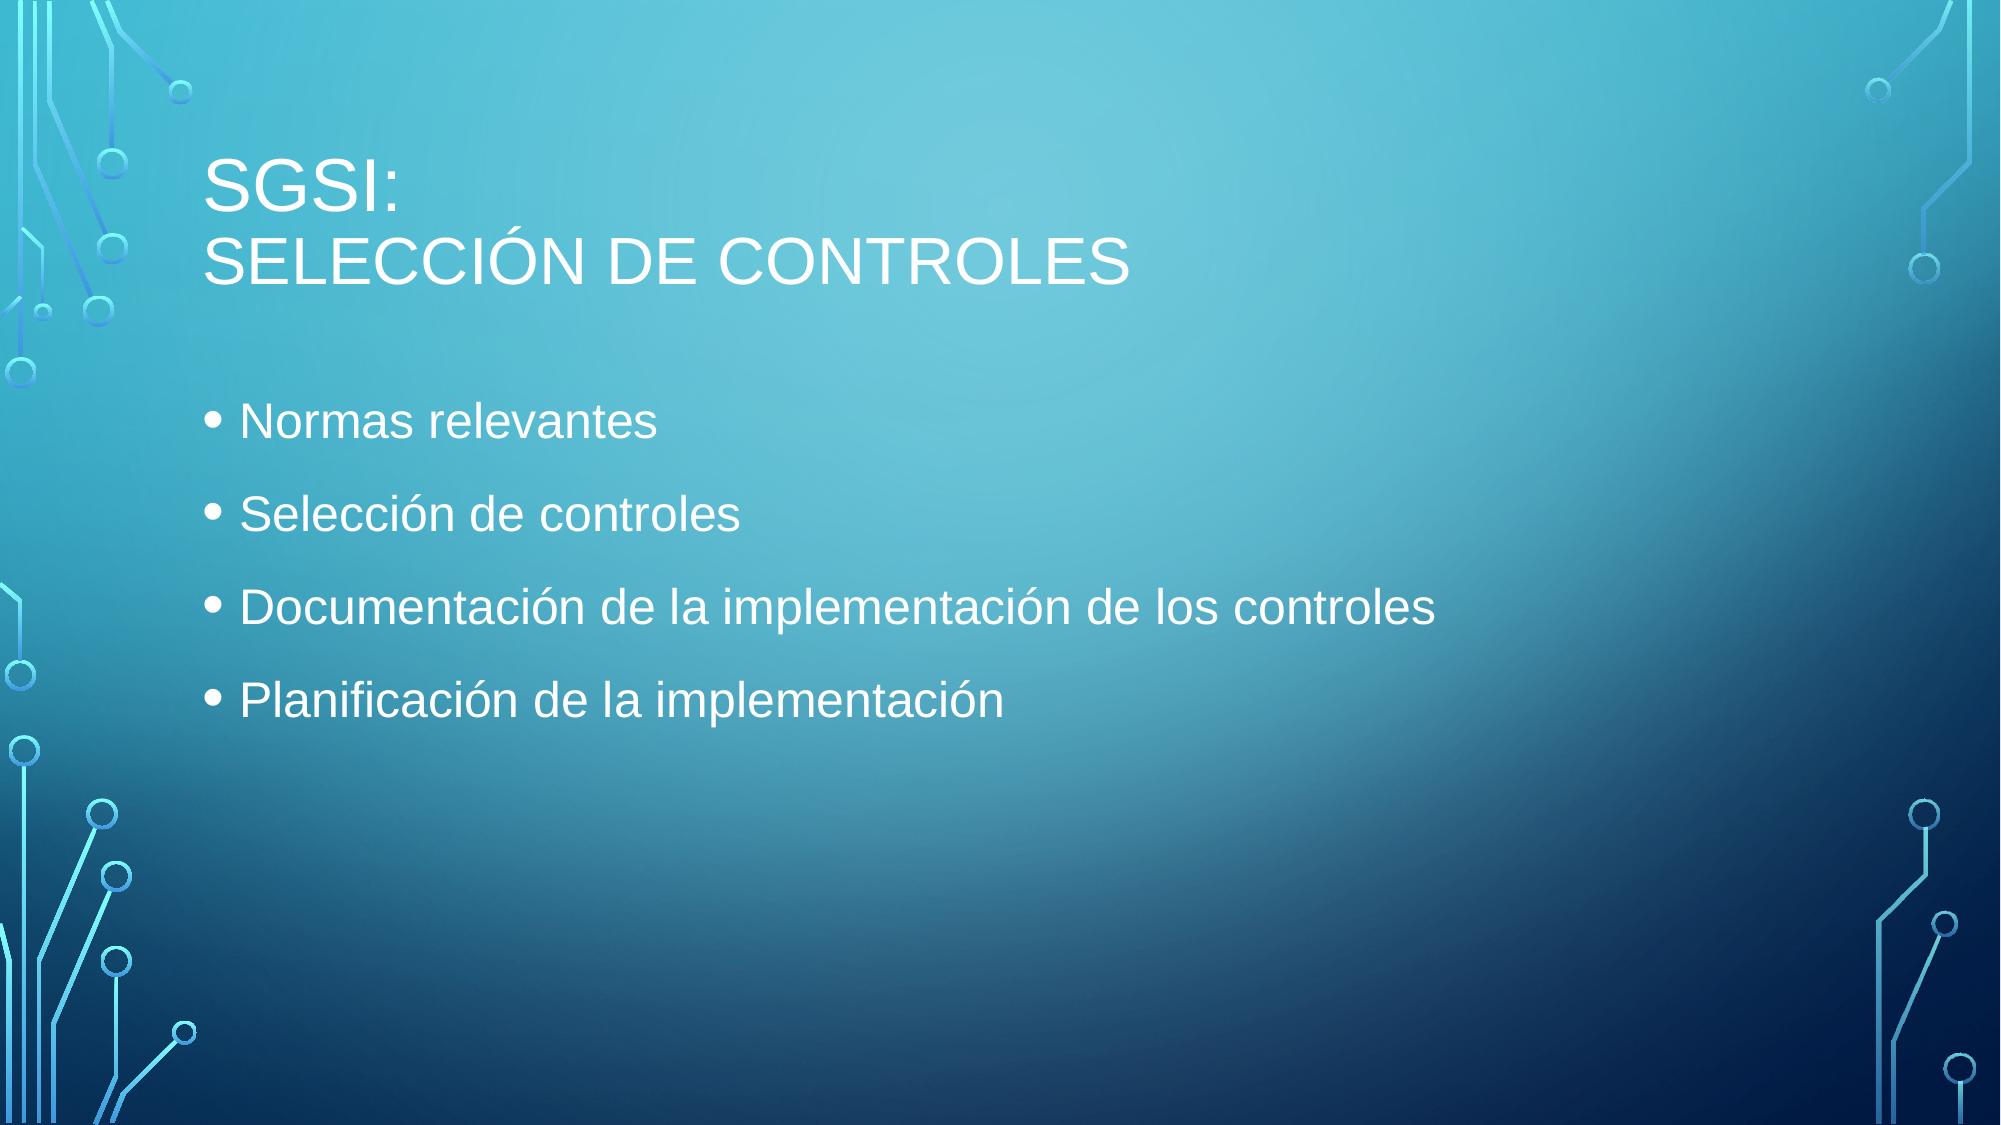

# SGSI: selección de controles
Normas relevantes
Selección de controles
Documentación de la implementación de los controles
Planificación de la implementación